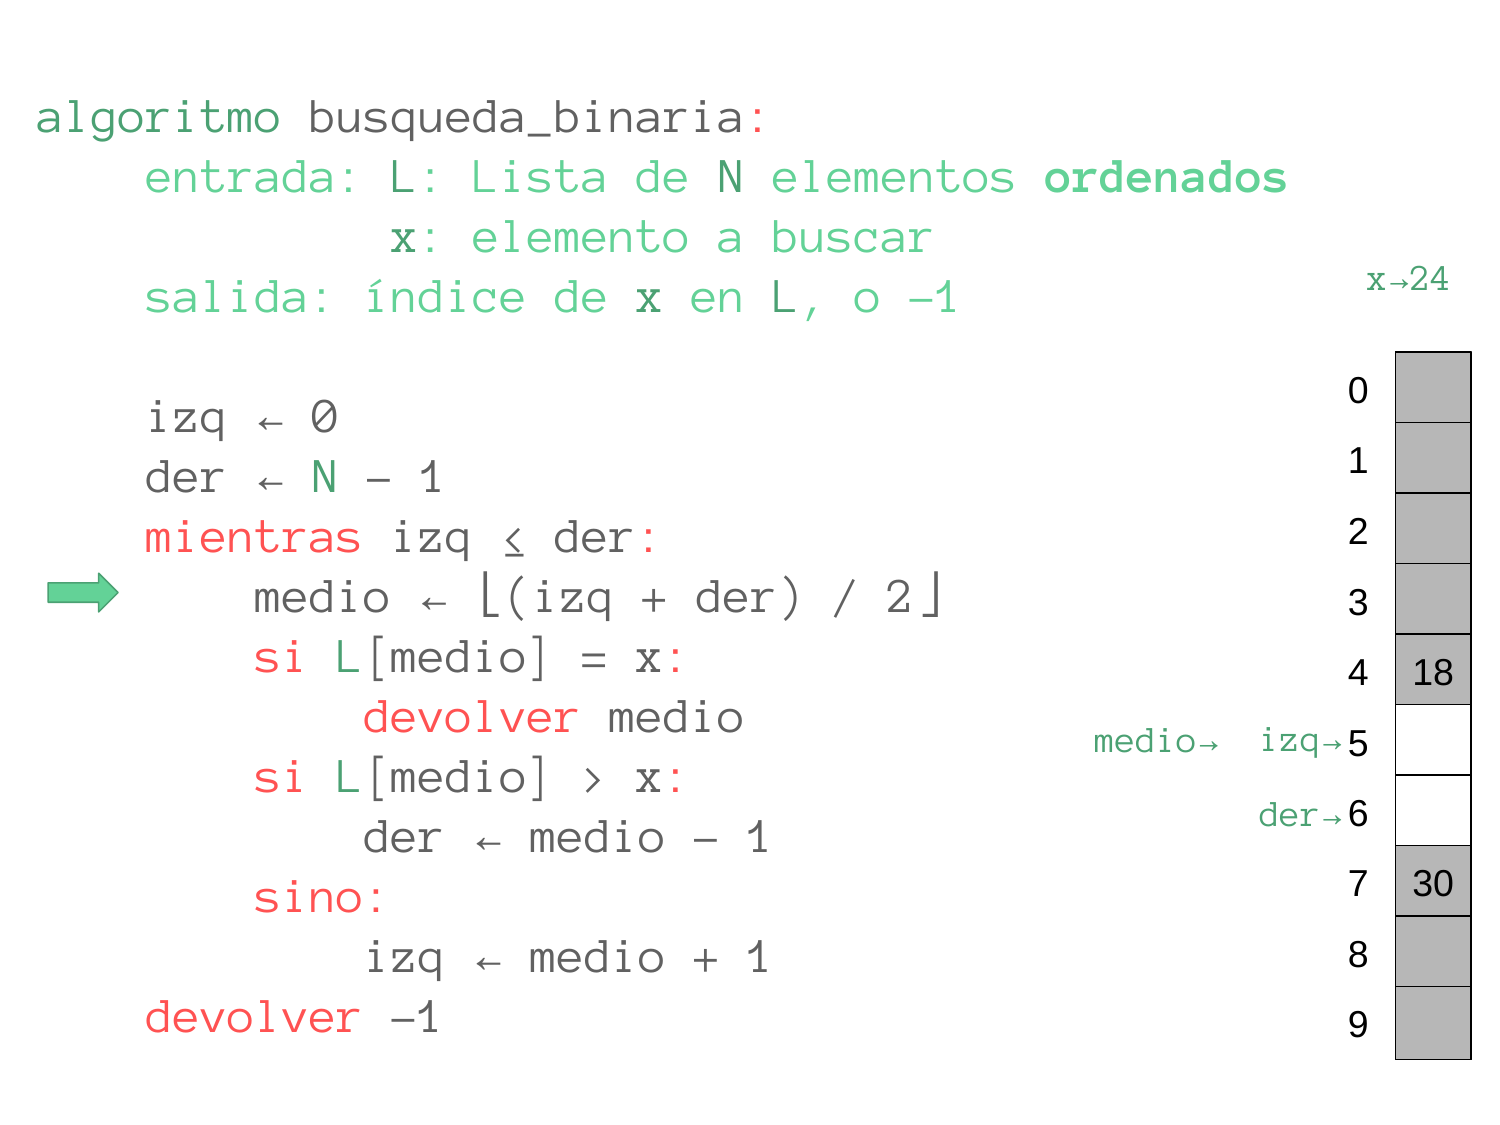

algoritmo busqueda_binaria:
    entrada: L: Lista de N elementos ordenados
             x: elemento a buscar
    salida: índice de x en L, o -1

    izq ← 0
    der ← N - 1
    mientras izq ≤ der:
        medio ← ⌊(izq + der) / 2⌋
        si L[medio] = x:
            devolver medio
        si L[medio] > x:
            der ← medio - 1
        sino:
            izq ← medio + 1
    devolver -1
x→24
0
-13

1
-5

2
1

3
7

4
18
18
izq→
medio→
5
24

6
26

der→
7
30
30
8
49

9
56